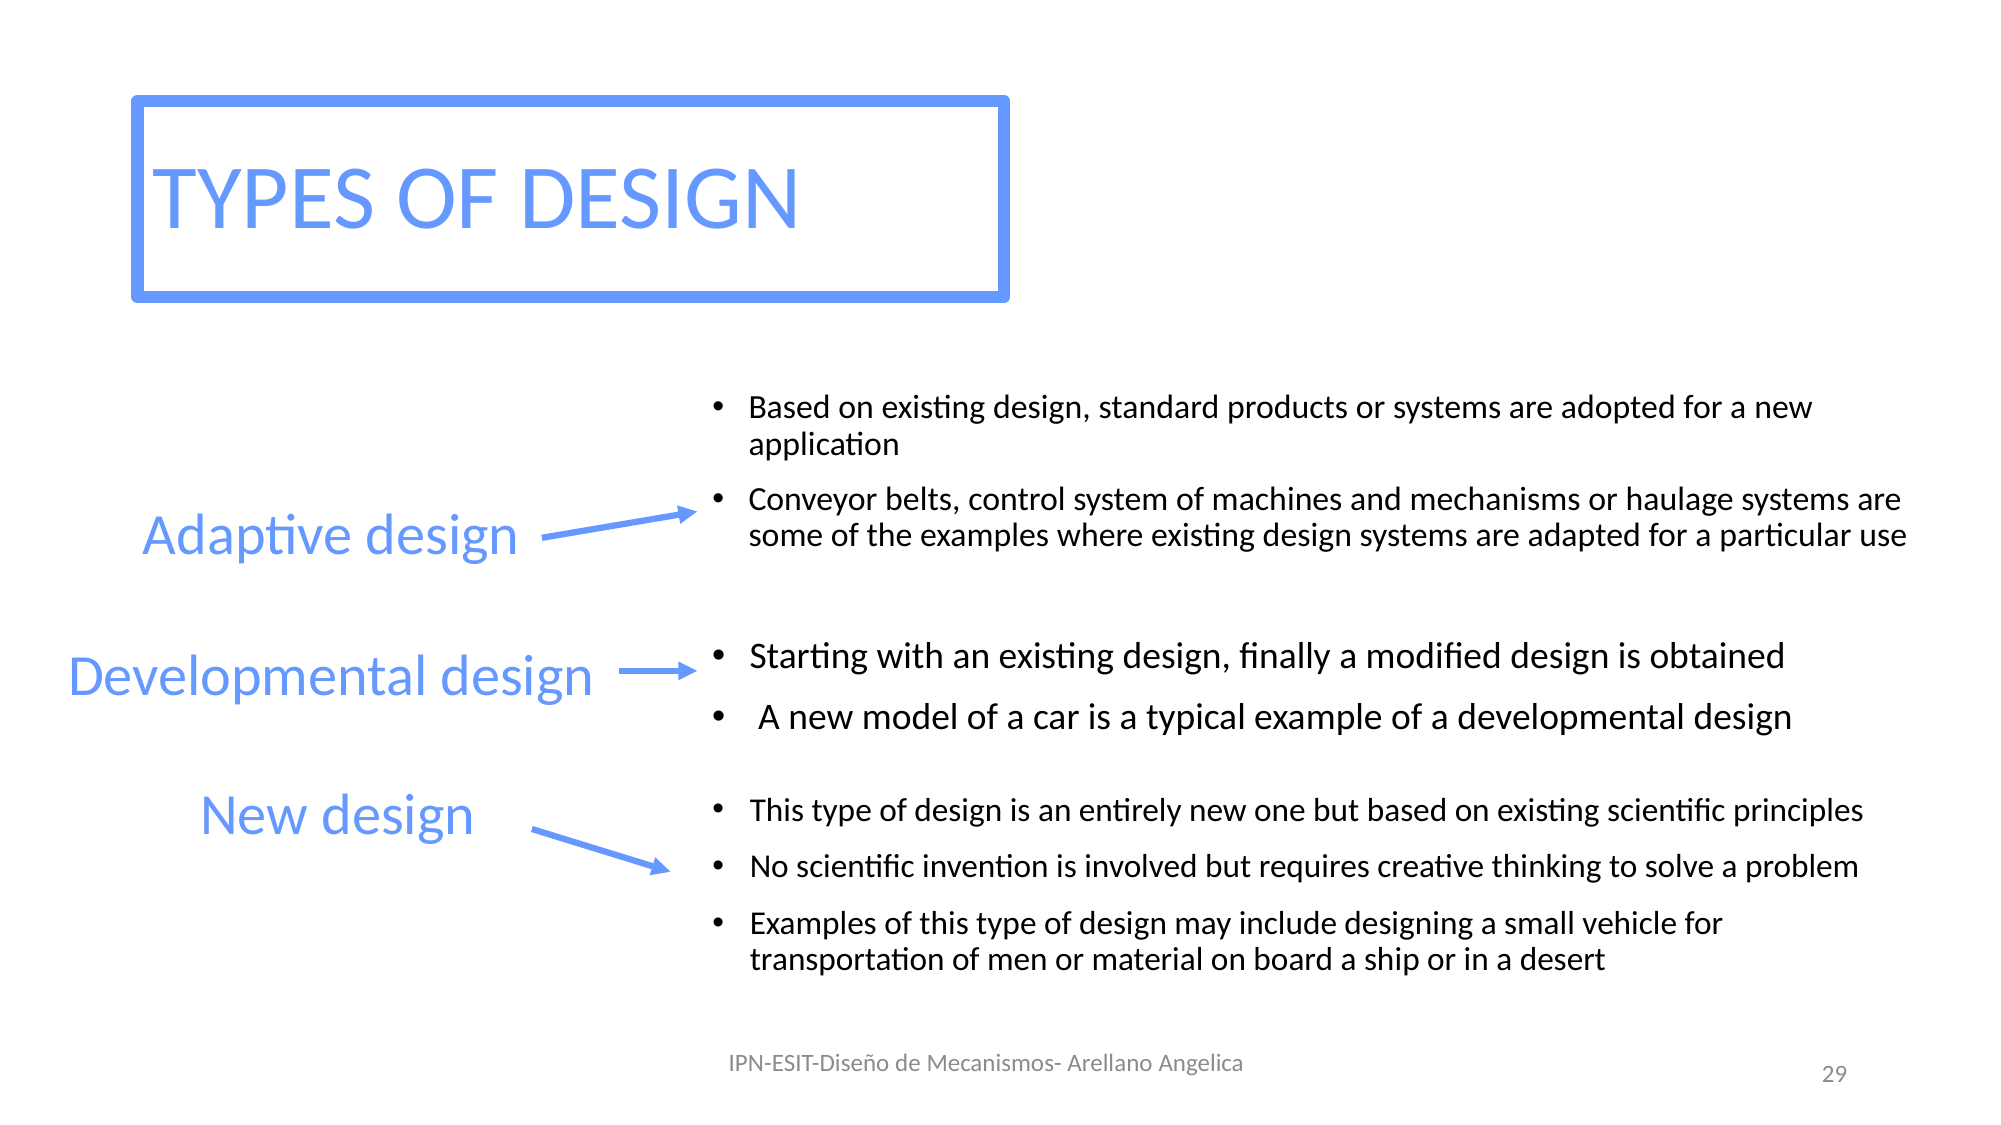

# TYPES OF DESIGN

Based on existing design, standard products or systems are adopted for a new application
Conveyor belts, control system of machines and mechanisms or haulage systems are some of the examples where existing design systems are adapted for a particular use

Adaptive design

Developmental design

 New design

Starting with an existing design, finally a modified design is obtained
 A new model of a car is a typical example of a developmental design
This type of design is an entirely new one but based on existing scientific principles
No scientific invention is involved but requires creative thinking to solve a problem
Examples of this type of design may include designing a small vehicle for transportation of men or material on board a ship or in a desert
IPN-ESIT-Diseño de Mecanismos- Arellano Angelica
29